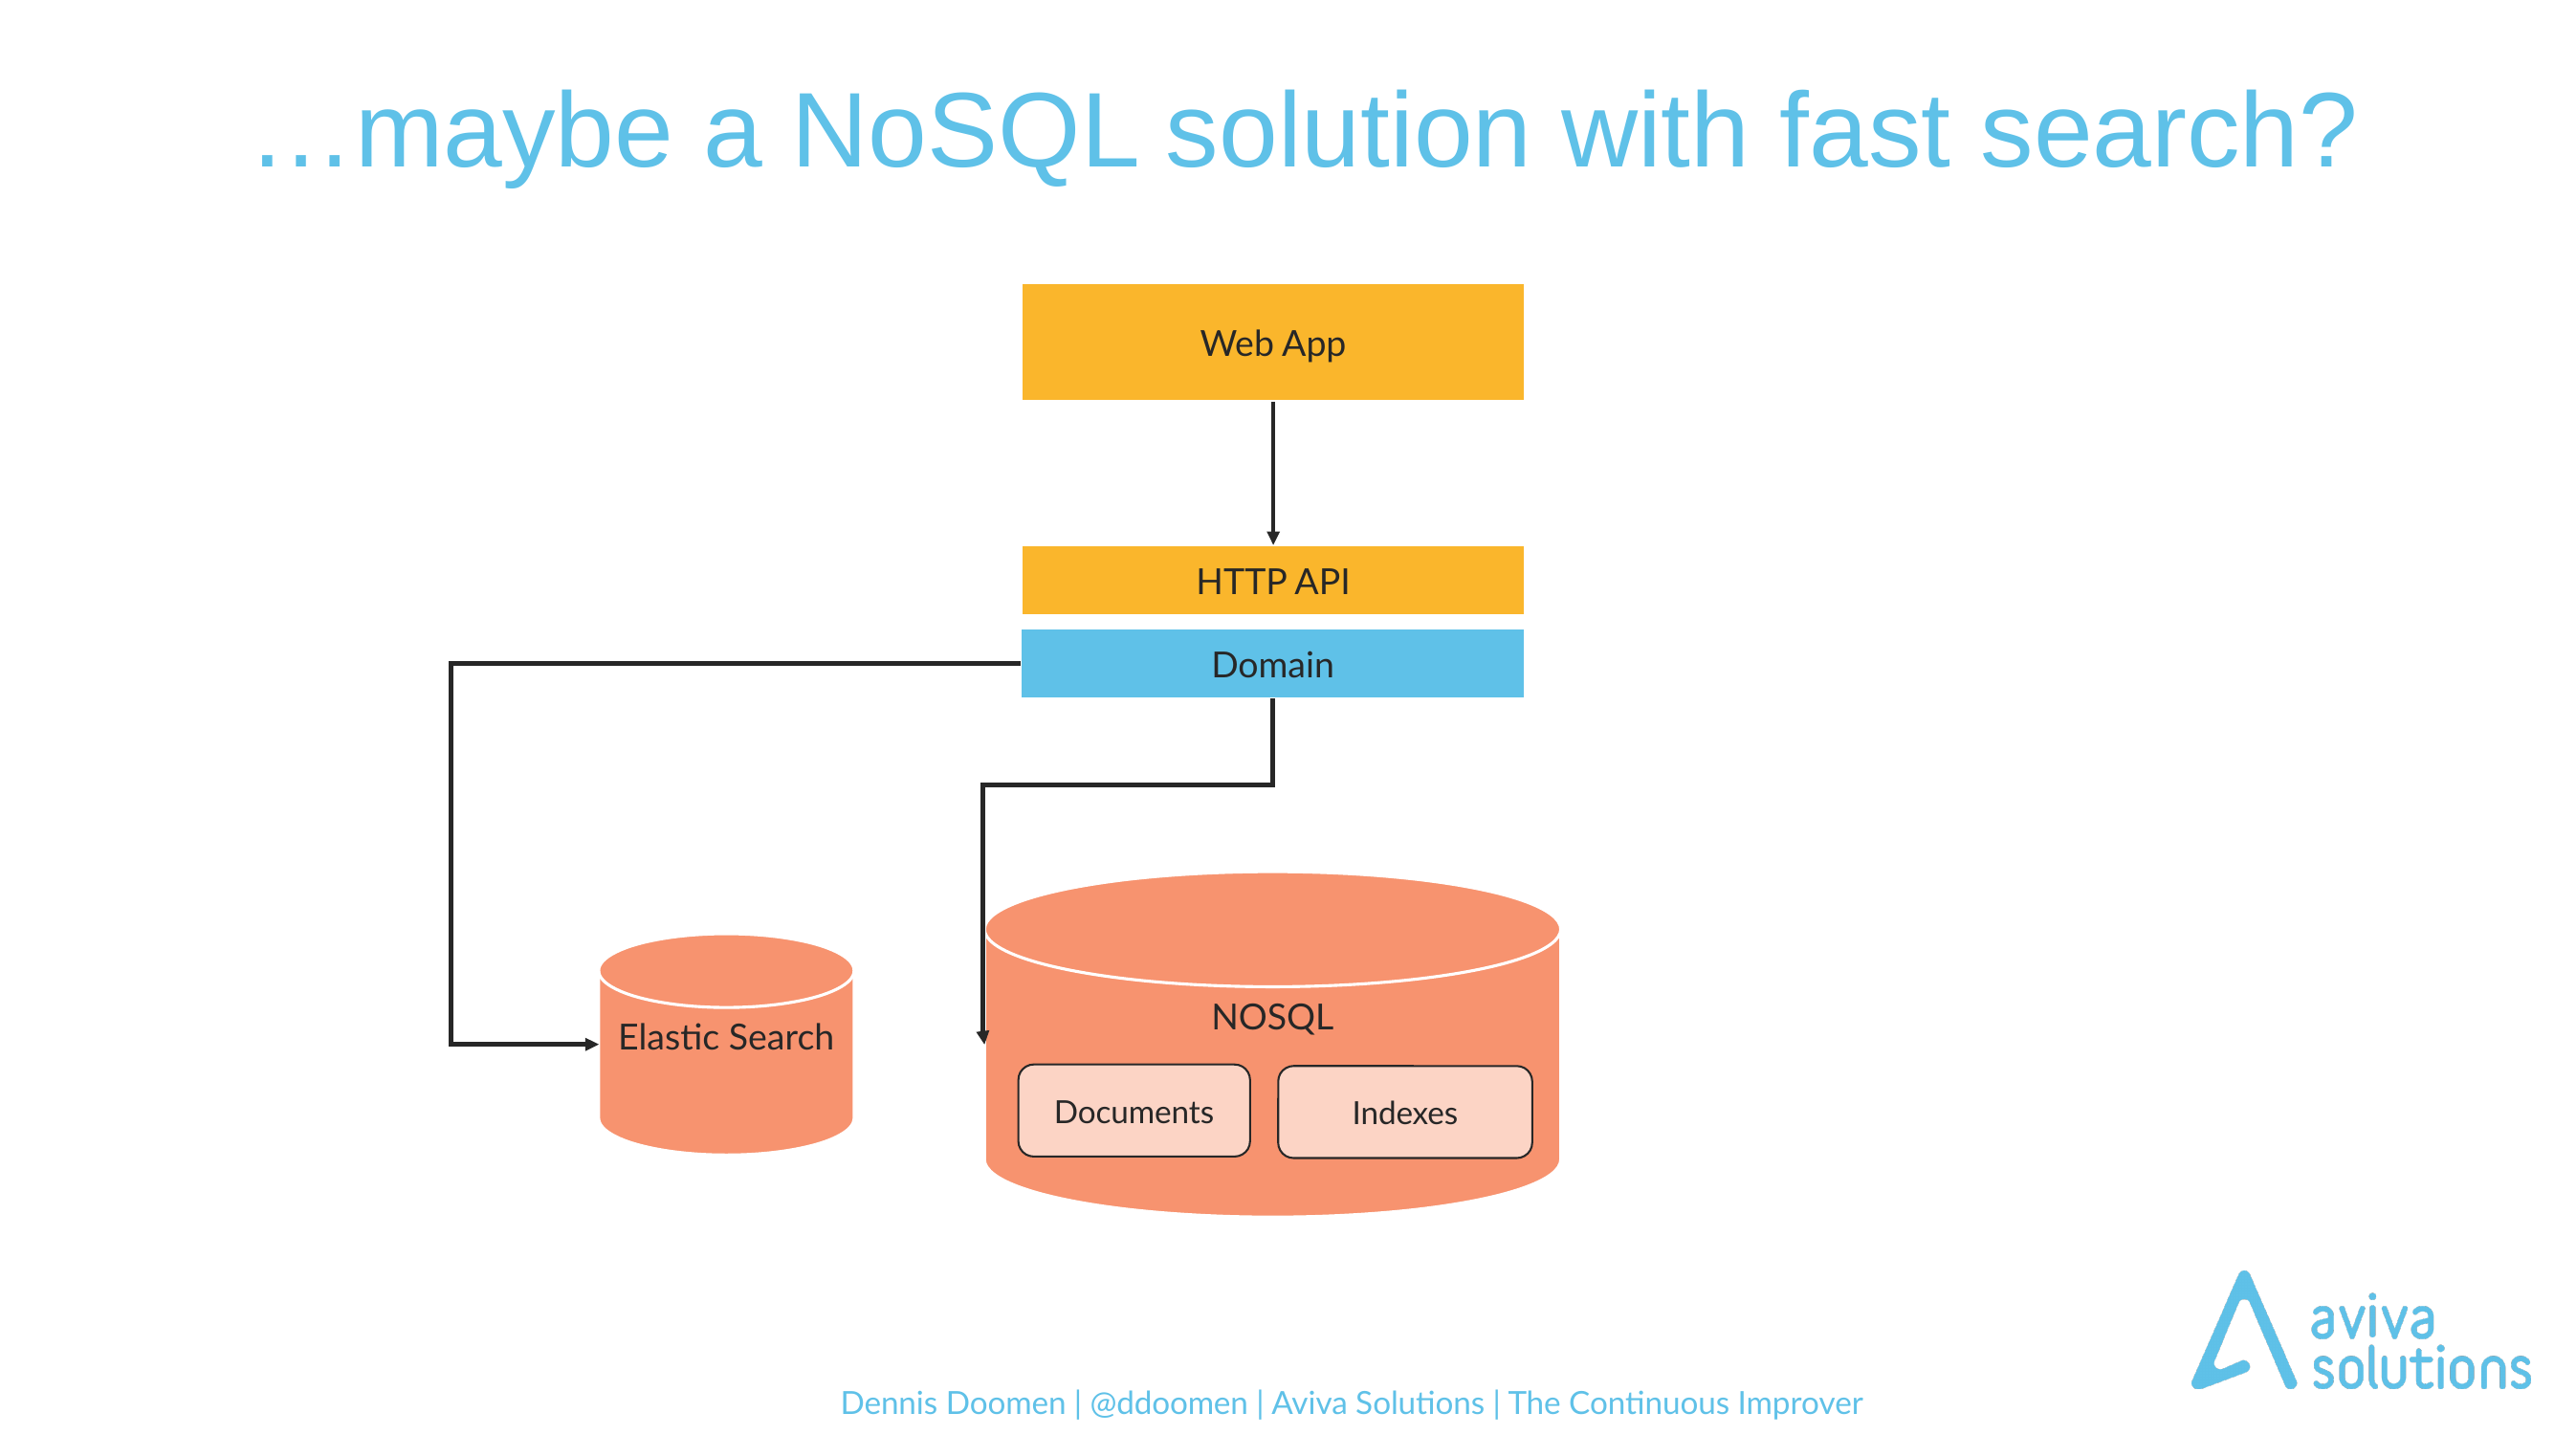

# …maybe a NoSQL solution with fast search?
Web App
HTTP API
Domain
NOSQL
Elastic Search
Documents
Indexes